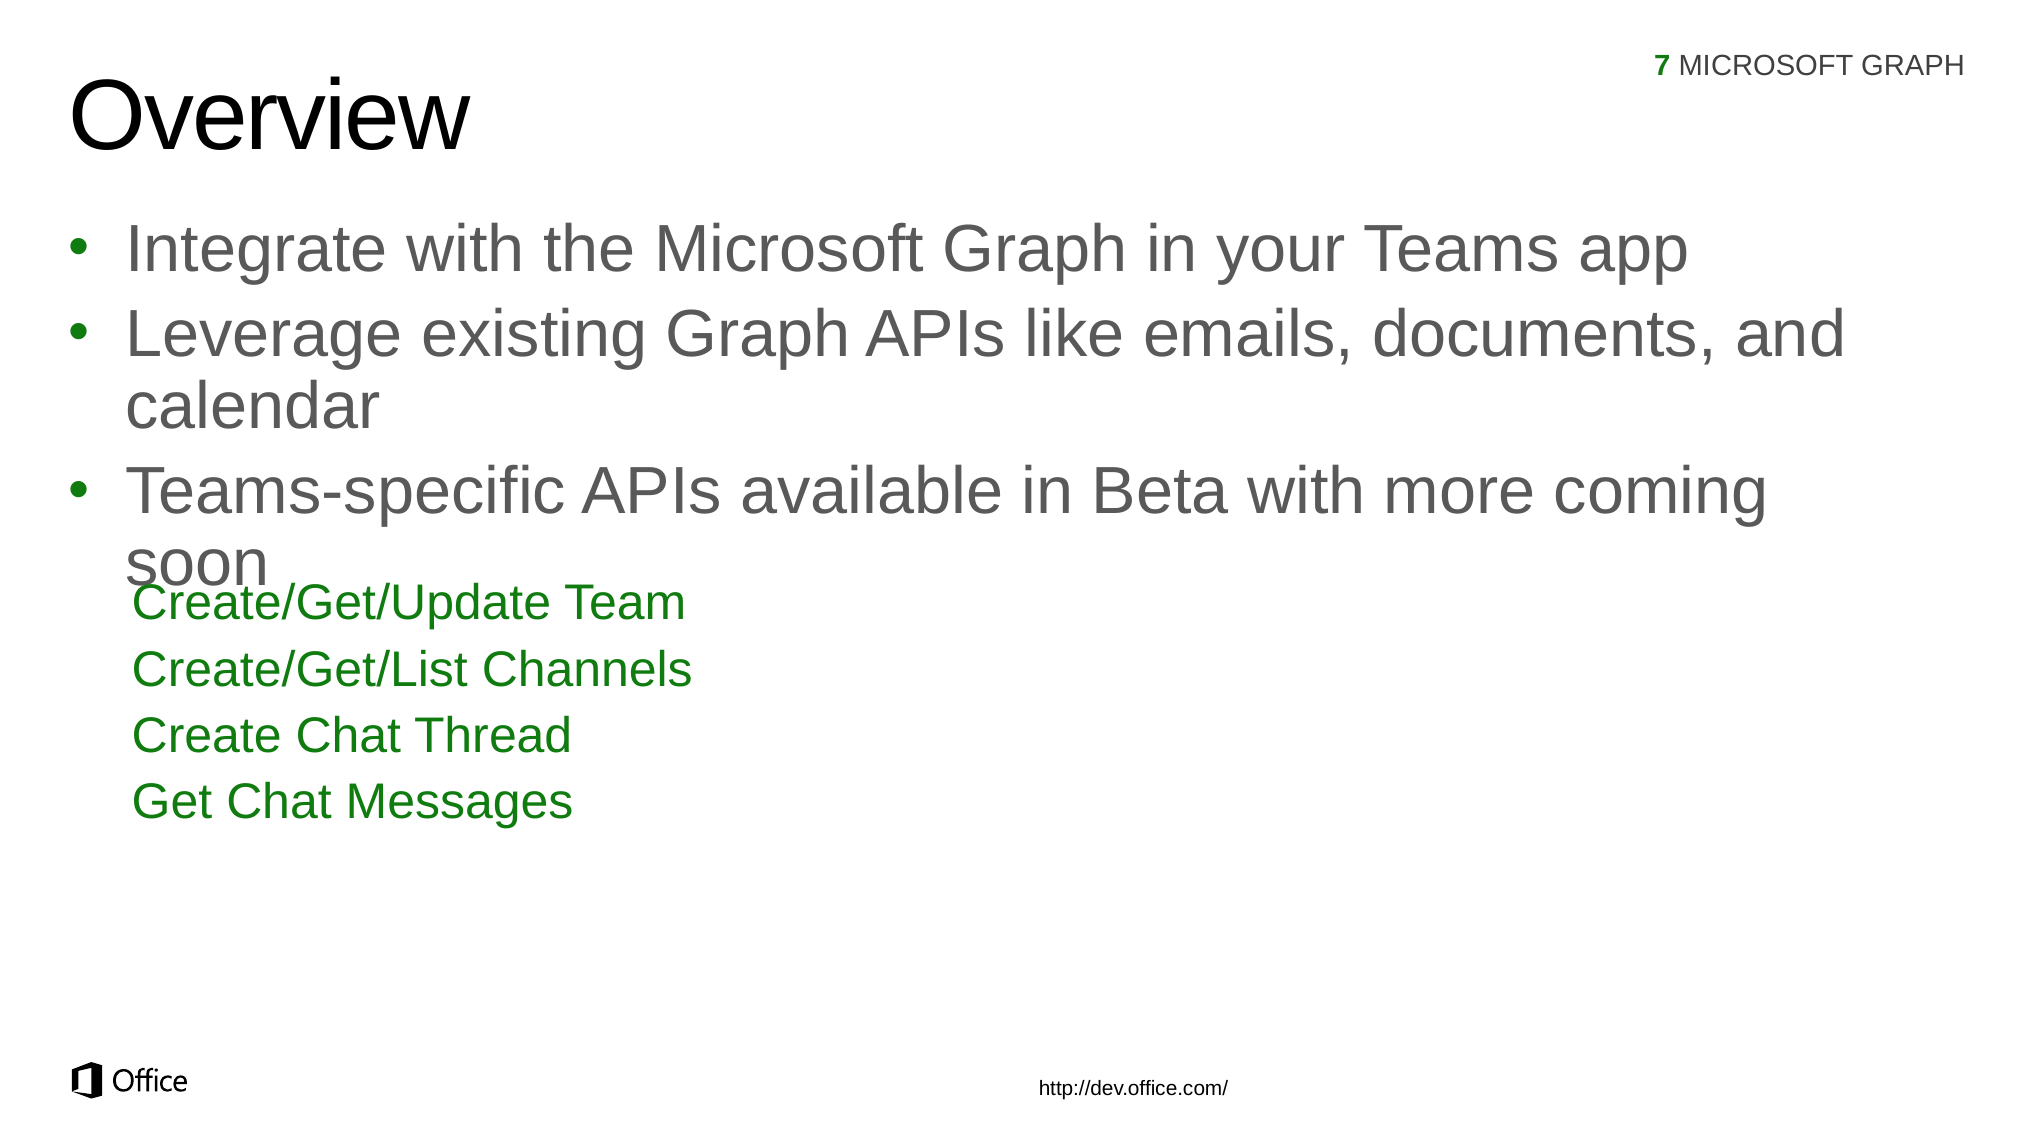

7 MICROSOFT GRAPH

# Overview
Integrate with the Microsoft Graph in your Teams app
Leverage existing Graph APIs like emails, documents, and calendar
Teams-specific APIs available in Beta with more coming soon
Create/Get/Update Team
Create/Get/List Channels
Create Chat Thread
Get Chat Messages